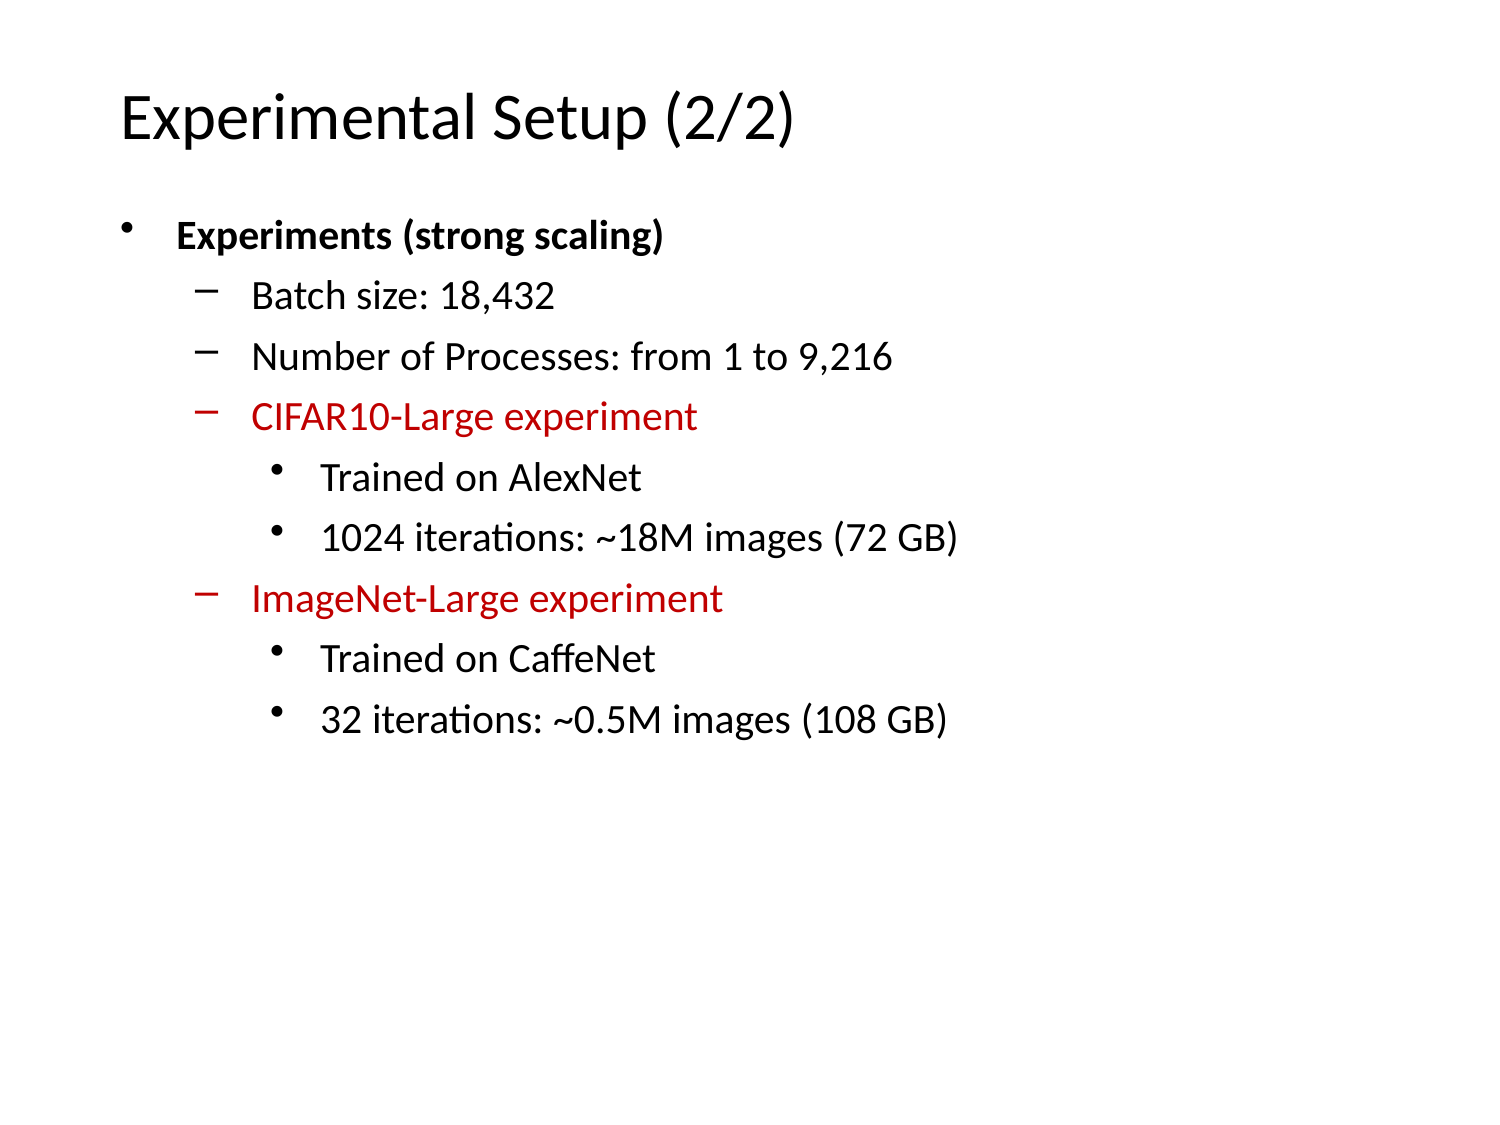

# Experimental Setup (2/2)
Experiments (strong scaling)
Batch size: 18,432
Number of Processes: from 1 to 9,216
CIFAR10-Large experiment
Trained on AlexNet
1024 iterations: ~18M images (72 GB)
ImageNet-Large experiment
Trained on CaffeNet
32 iterations: ~0.5M images (108 GB)

25